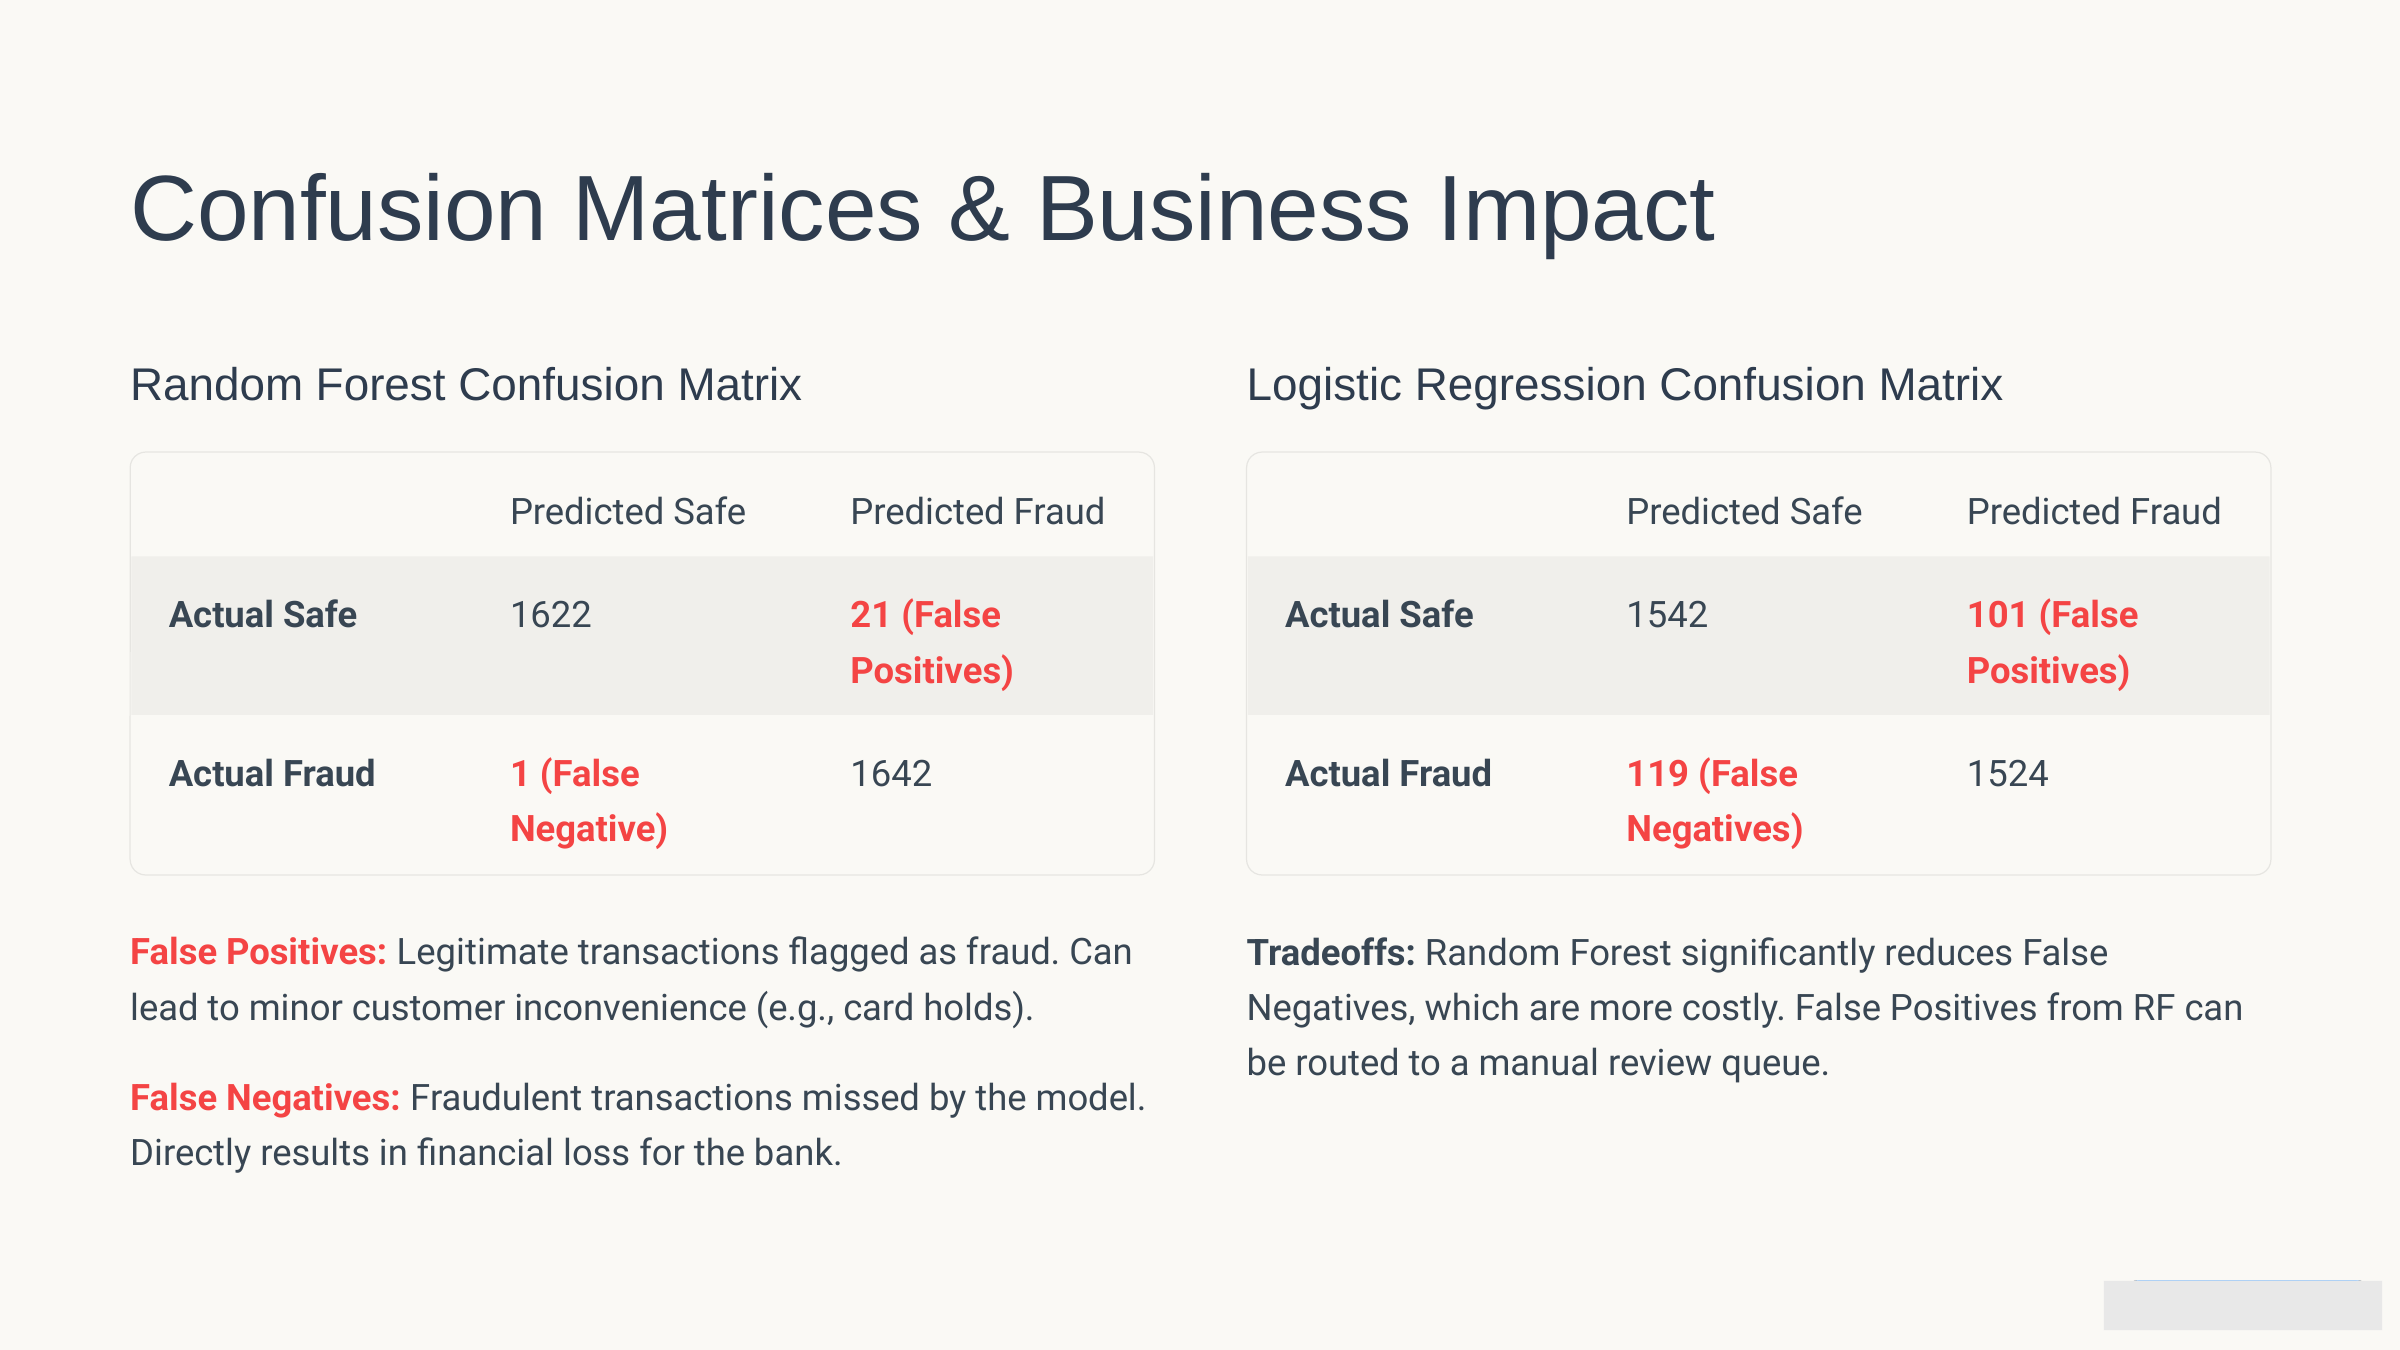

Confusion Matrices & Business Impact
Random Forest Confusion Matrix
Logistic Regression Confusion Matrix

Predicted Safe
Predicted Fraud

Predicted Safe
Predicted Fraud

Actual Safe
1622
21 (False Positives)
Actual Safe
1542
101 (False Positives)

Actual Fraud
1 (False Negative)
1642
Actual Fraud
119 (False Negatives)
1524
False Positives: Legitimate transactions flagged as fraud. Can lead to minor customer inconvenience (e.g., card holds).
Tradeoffs: Random Forest significantly reduces False Negatives, which are more costly. False Positives from RF can be routed to a manual review queue.
False Negatives: Fraudulent transactions missed by the model. Directly results in financial loss for the bank.